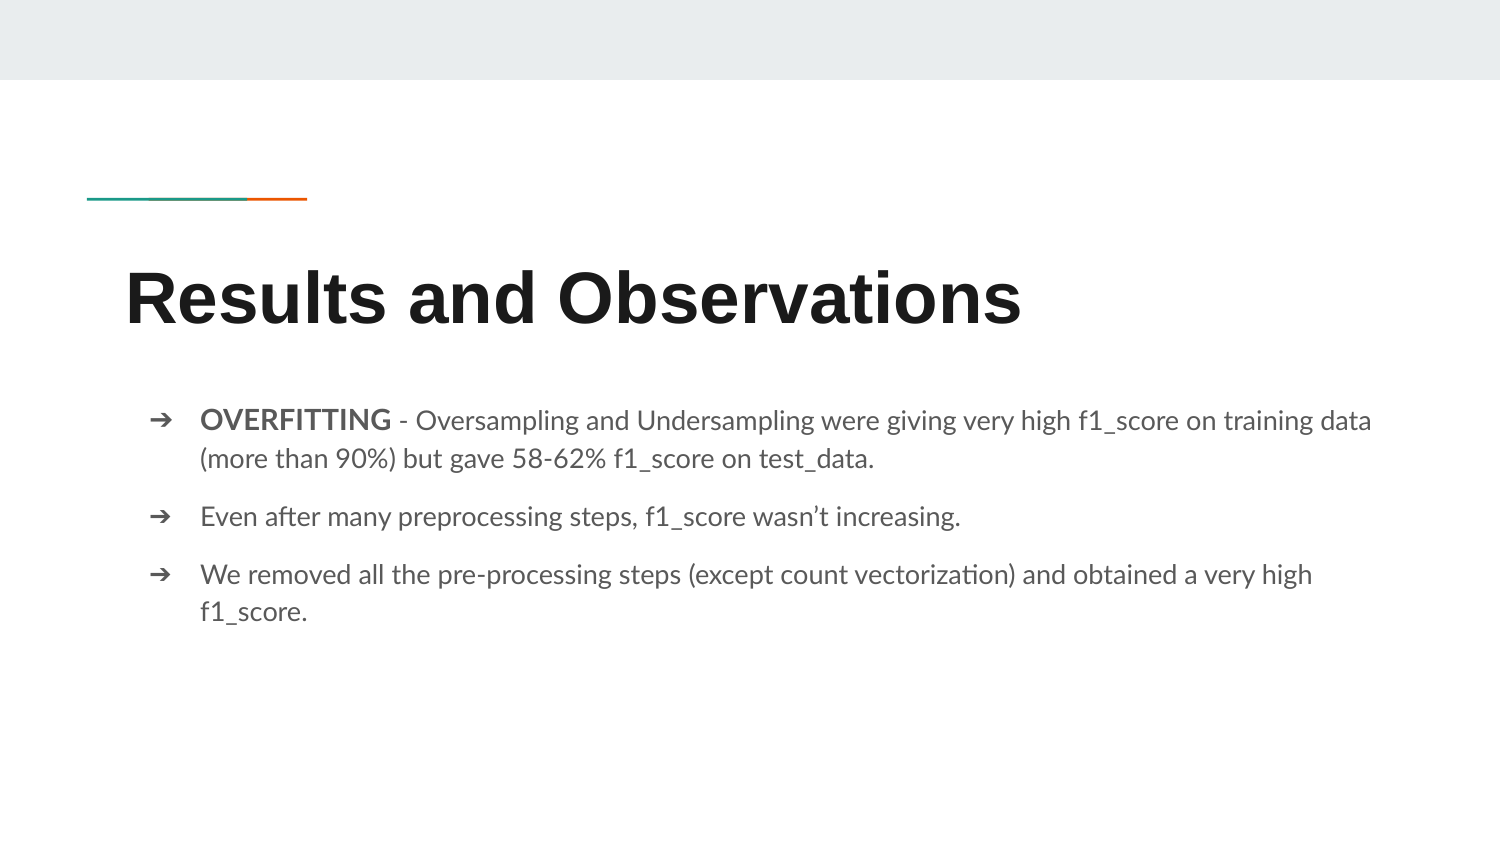

Results and Observations

OVERFITTING - Oversampling and Undersampling were giving very high f1_score on training data (more than 90%) but gave 58-62% f1_score on test_data.
Even after many preprocessing steps, f1_score wasn’t increasing.
We removed all the pre-processing steps (except count vectorization) and obtained a very high f1_score.